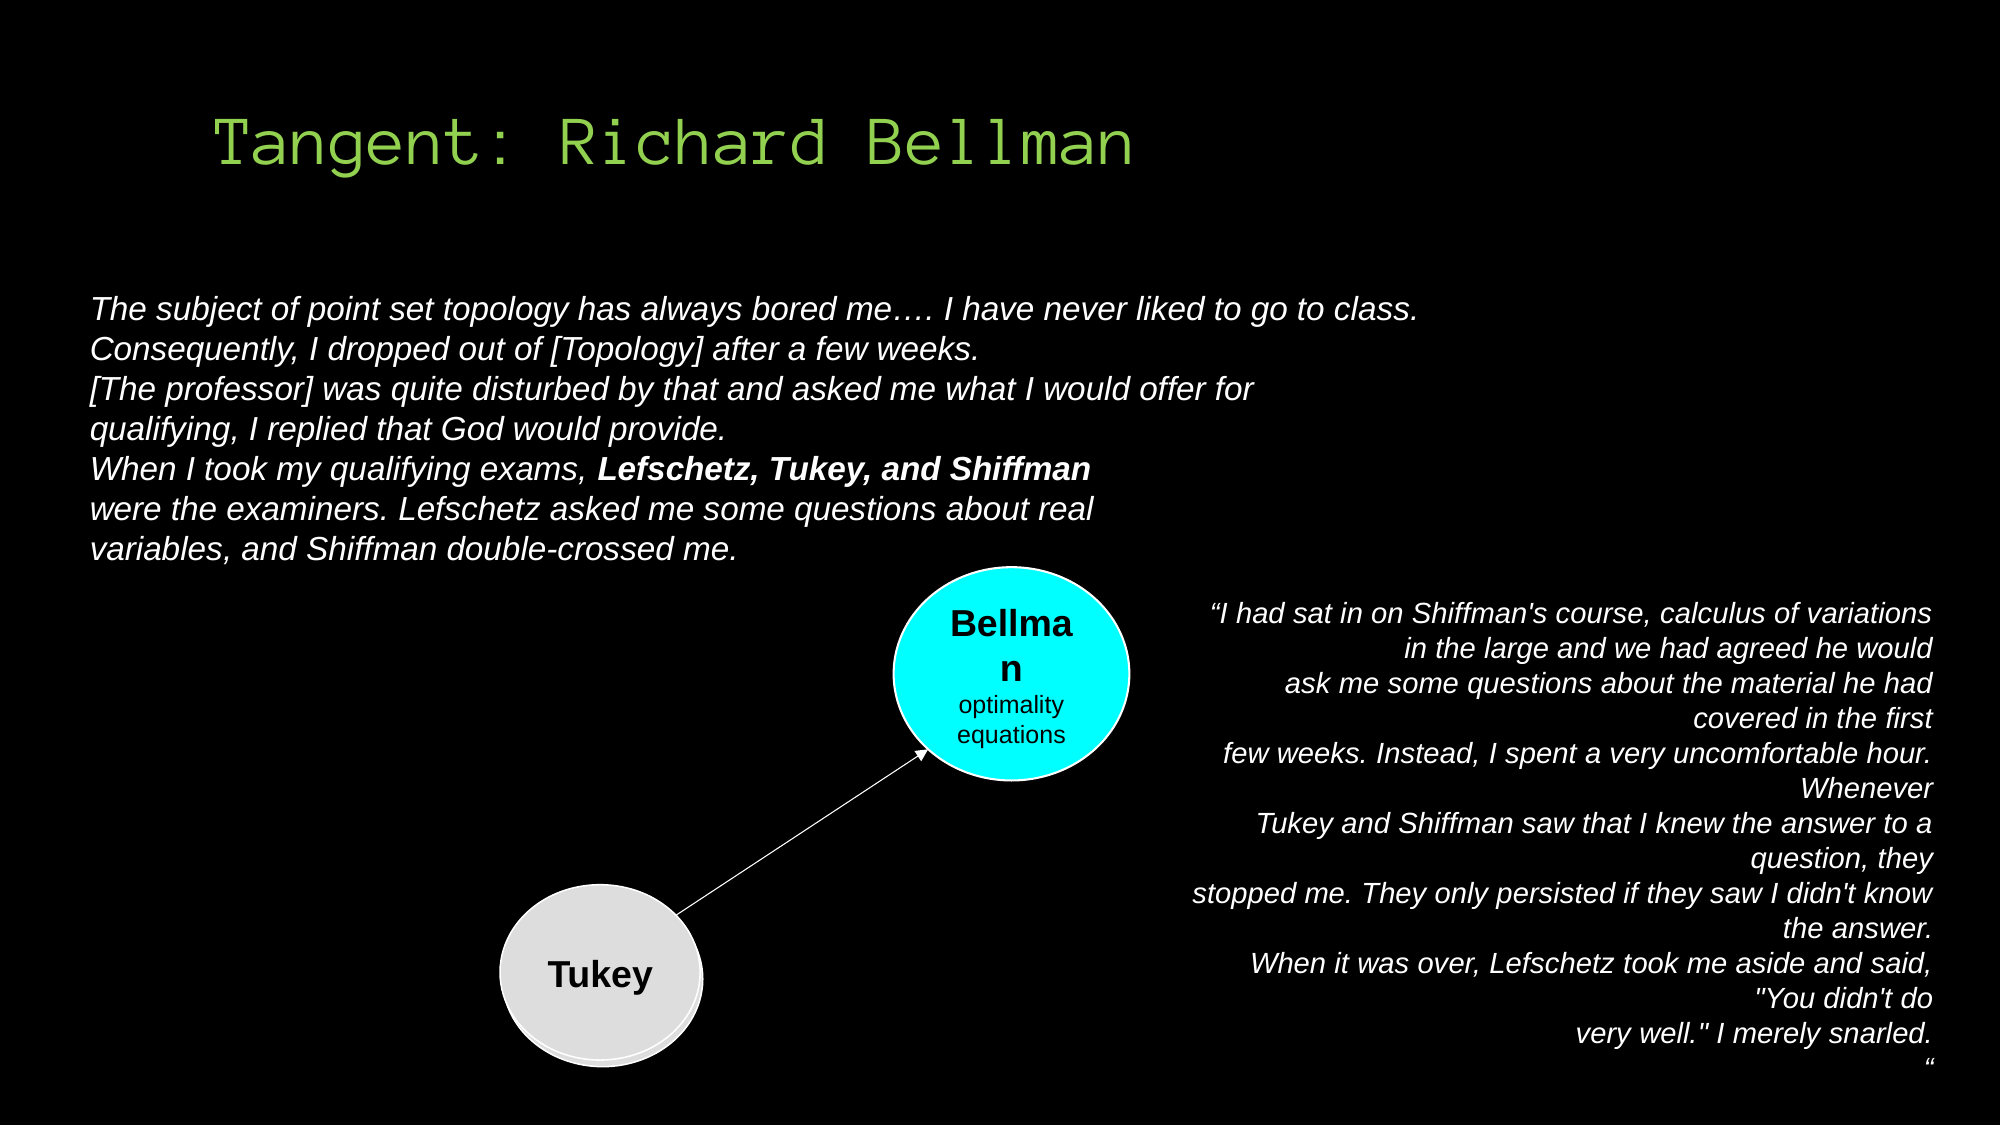

# Tangent: Richard Bellman
The subject of point set topology has always bored me…. I have never liked to go to class.
Consequently, I dropped out of [Topology] after a few weeks.
[The professor] was quite disturbed by that and asked me what I would offer for
qualifying, I replied that God would provide.
When I took my qualifying exams, Lefschetz, Tukey, and Shiffman
were the examiners. Lefschetz asked me some questions about real
variables, and Shiffman double-crossed me.
Bellman
optimality equations
“I had sat in on Shiffman's course, calculus of variations in the large and we had agreed he would
ask me some questions about the material he had covered in the first
few weeks. Instead, I spent a very uncomfortable hour. Whenever
Tukey and Shiffman saw that I knew the answer to a question, they
stopped me. They only persisted if they saw I didn't know the answer.
When it was over, Lefschetz took me aside and said, "You didn't do
very well." I merely snarled.
“
Tukey
Tukey